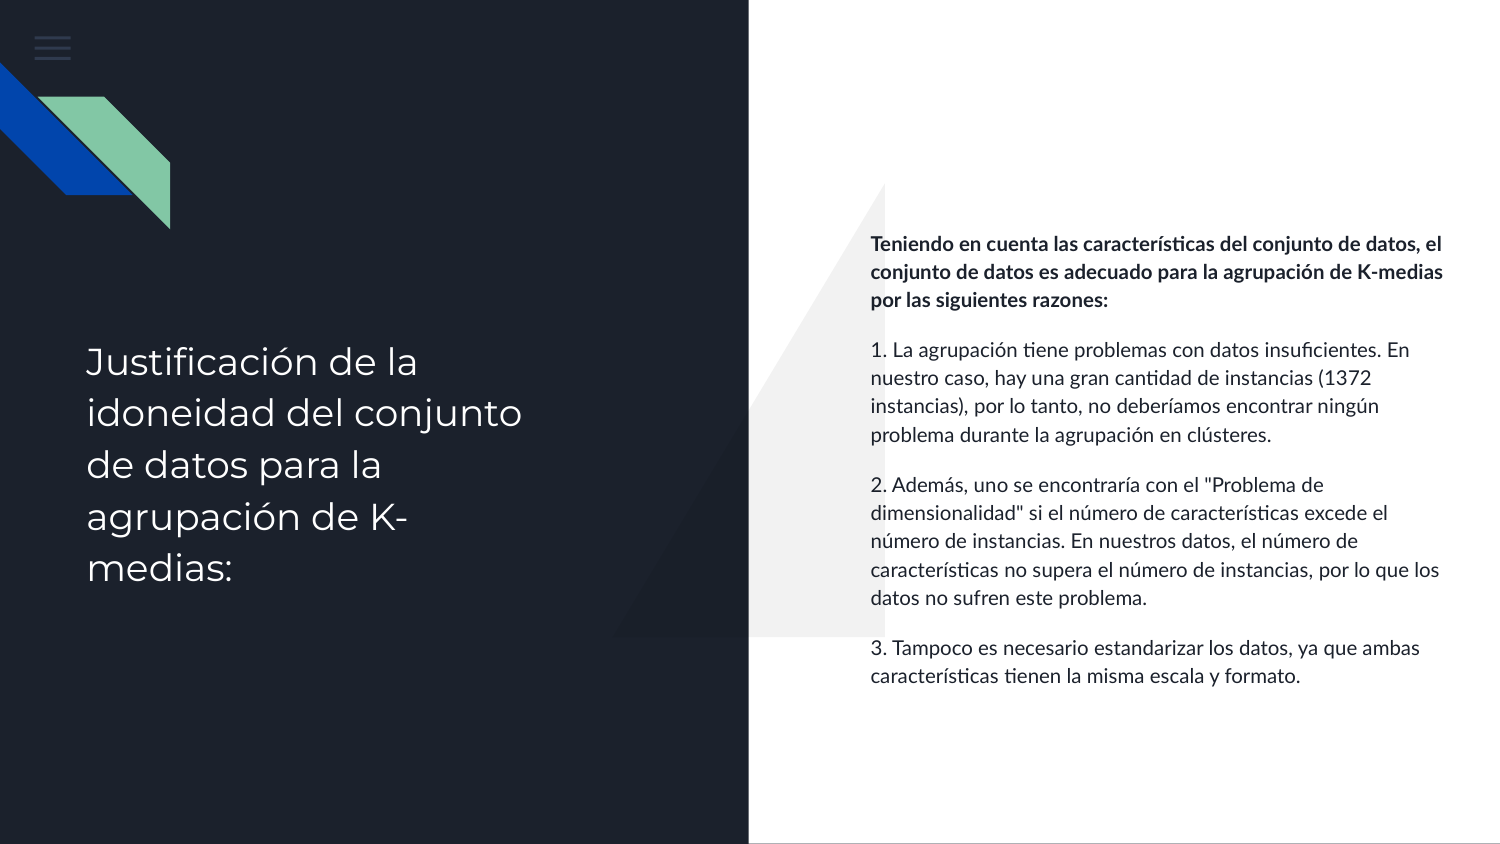

Teniendo en cuenta las características del conjunto de datos, el conjunto de datos es adecuado para la agrupación de K-medias por las siguientes razones:
1. La agrupación tiene problemas con datos insuficientes. En nuestro caso, hay una gran cantidad de instancias (1372 instancias), por lo tanto, no deberíamos encontrar ningún problema durante la agrupación en clústeres.
2. Además, uno se encontraría con el "Problema de dimensionalidad" si el número de características excede el número de instancias. En nuestros datos, el número de características no supera el número de instancias, por lo que los datos no sufren este problema.
3. Tampoco es necesario estandarizar los datos, ya que ambas características tienen la misma escala y formato.

# Justificación de la idoneidad del conjunto de datos para la agrupación de K-medias: